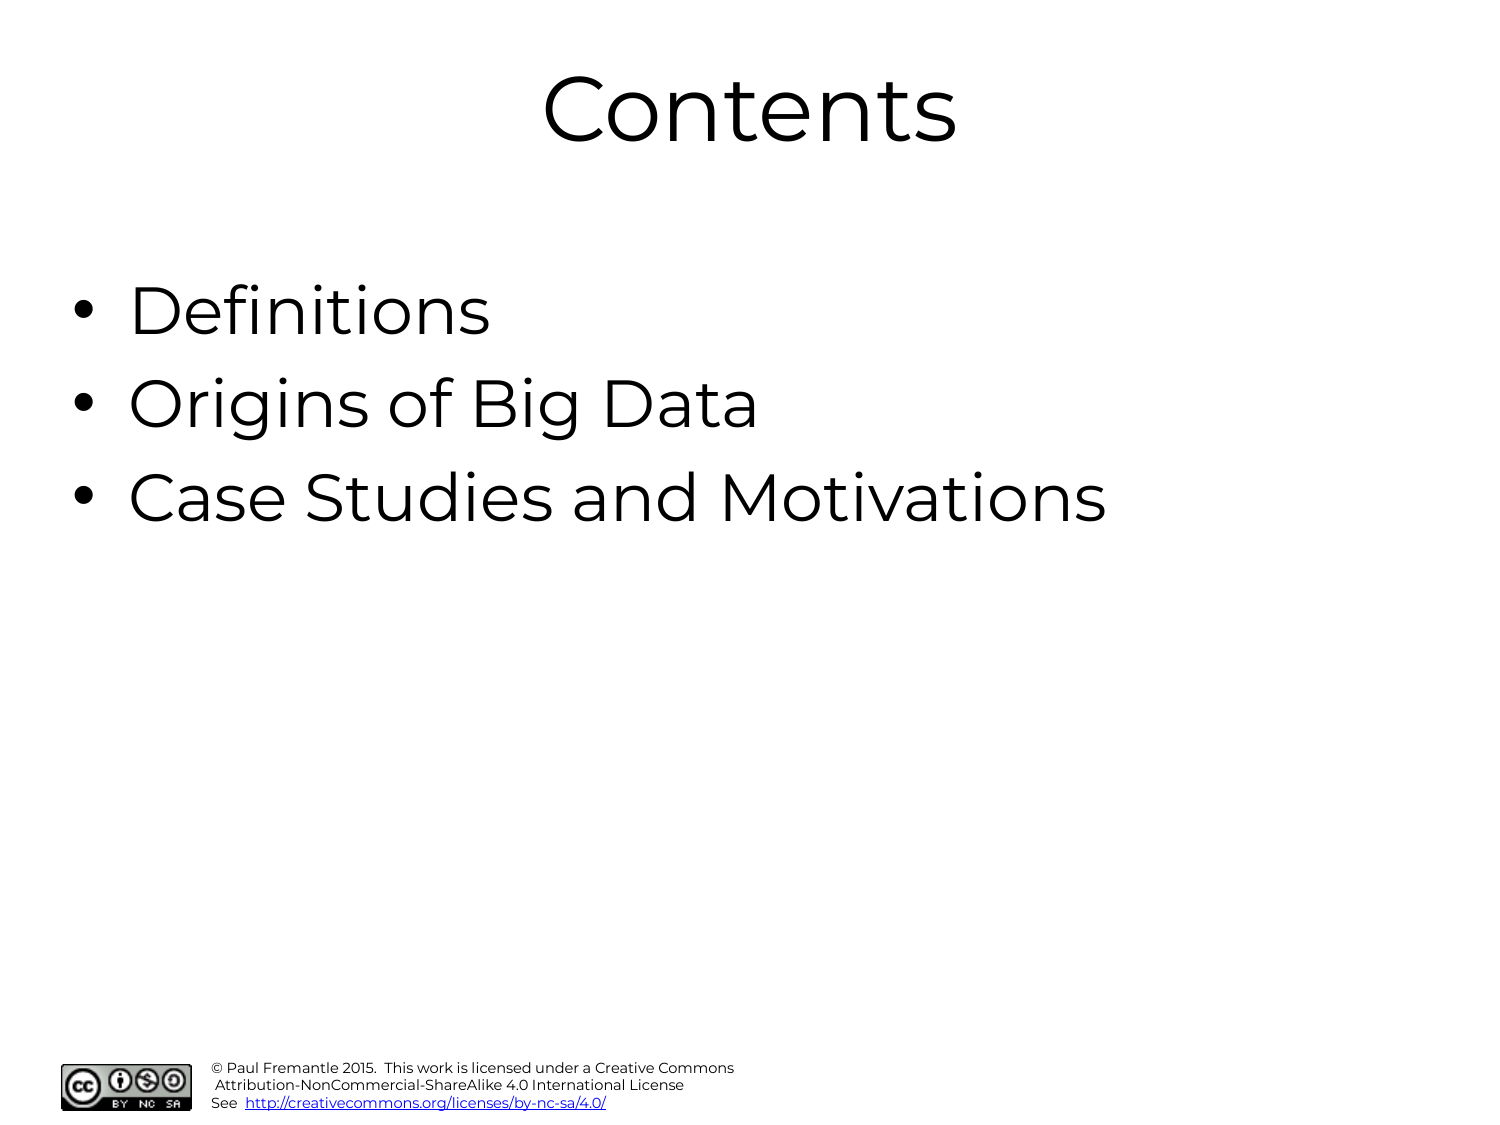

# Contents
Definitions
Origins of Big Data
Case Studies and Motivations